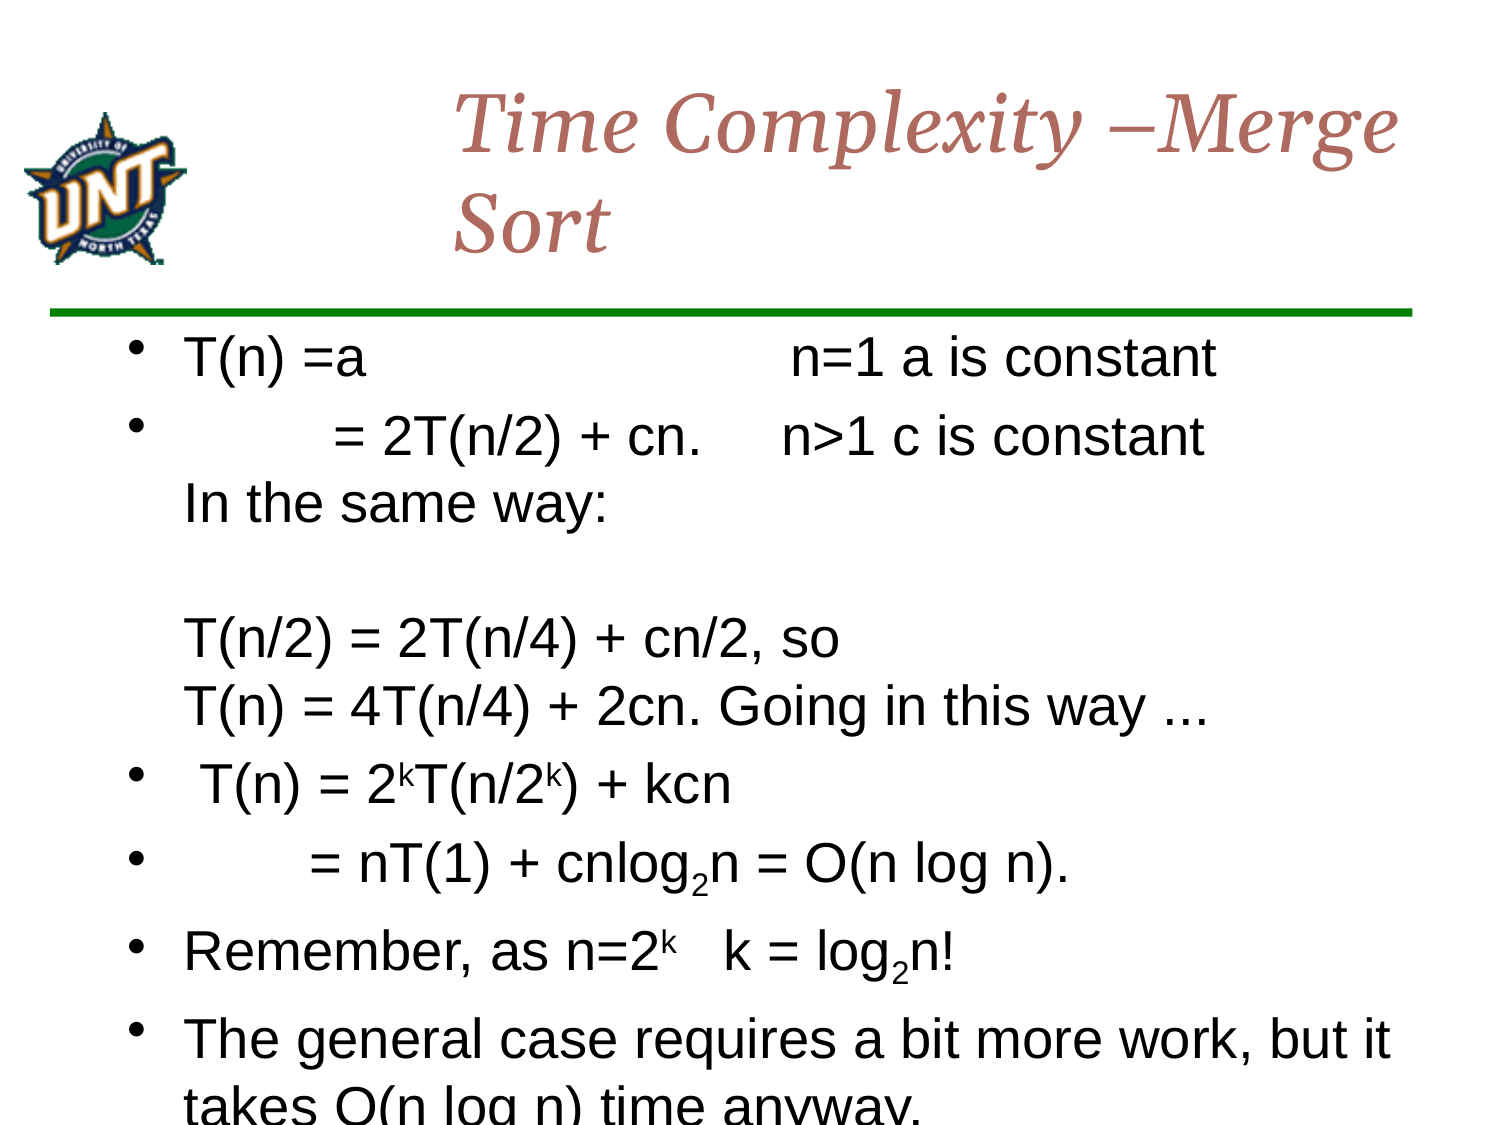

# Time Complexity –Merge Sort
T(n) =a                           n=1 a is constant
 	= 2T(n/2) + cn.     n>1 c is constant
In the same way:
T(n/2) = 2T(n/4) + cn/2, so
T(n) = 4T(n/4) + 2cn. Going in this way ...
 T(n) = 2kT(n/2k) + kcn
        = nT(1) + cnlog2n = O(n log n).
Remember, as n=2k   k = log2n!
The general case requires a bit more work, but it takes O(n log n) time anyway.